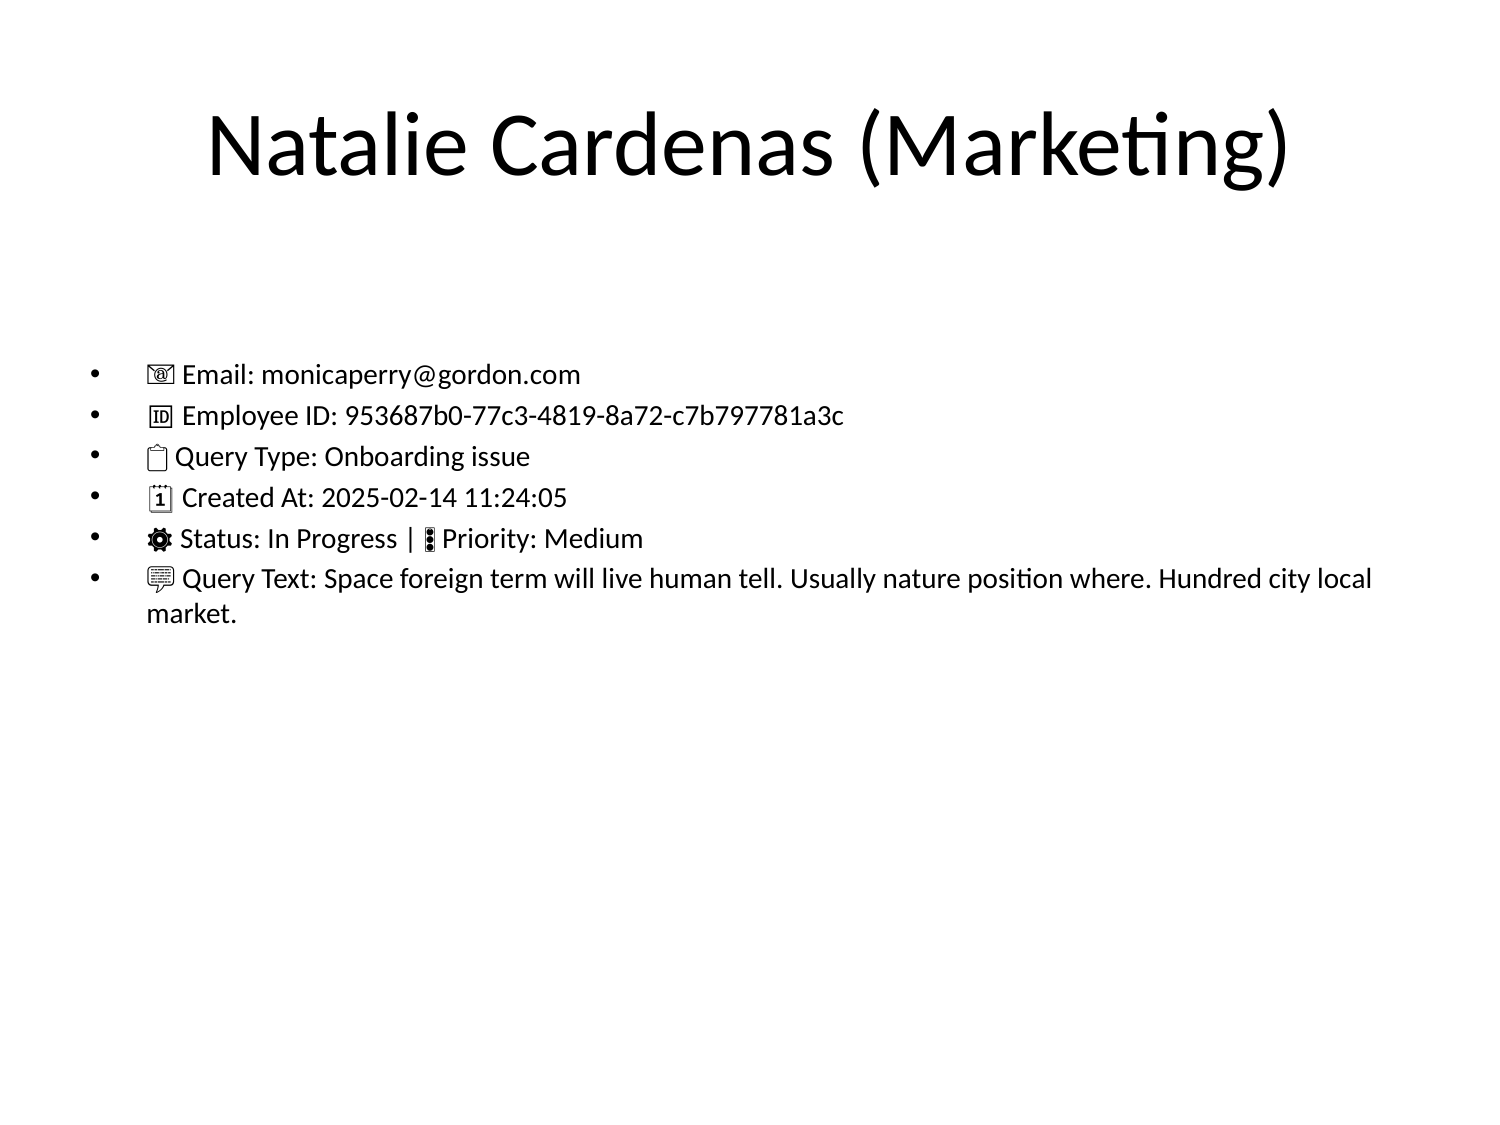

# Natalie Cardenas (Marketing)

📧 Email: monicaperry@gordon.com
🆔 Employee ID: 953687b0-77c3-4819-8a72-c7b797781a3c
📋 Query Type: Onboarding issue
🗓 Created At: 2025-02-14 11:24:05
⚙ Status: In Progress | 🚦 Priority: Medium
💬 Query Text: Space foreign term will live human tell. Usually nature position where. Hundred city local market.